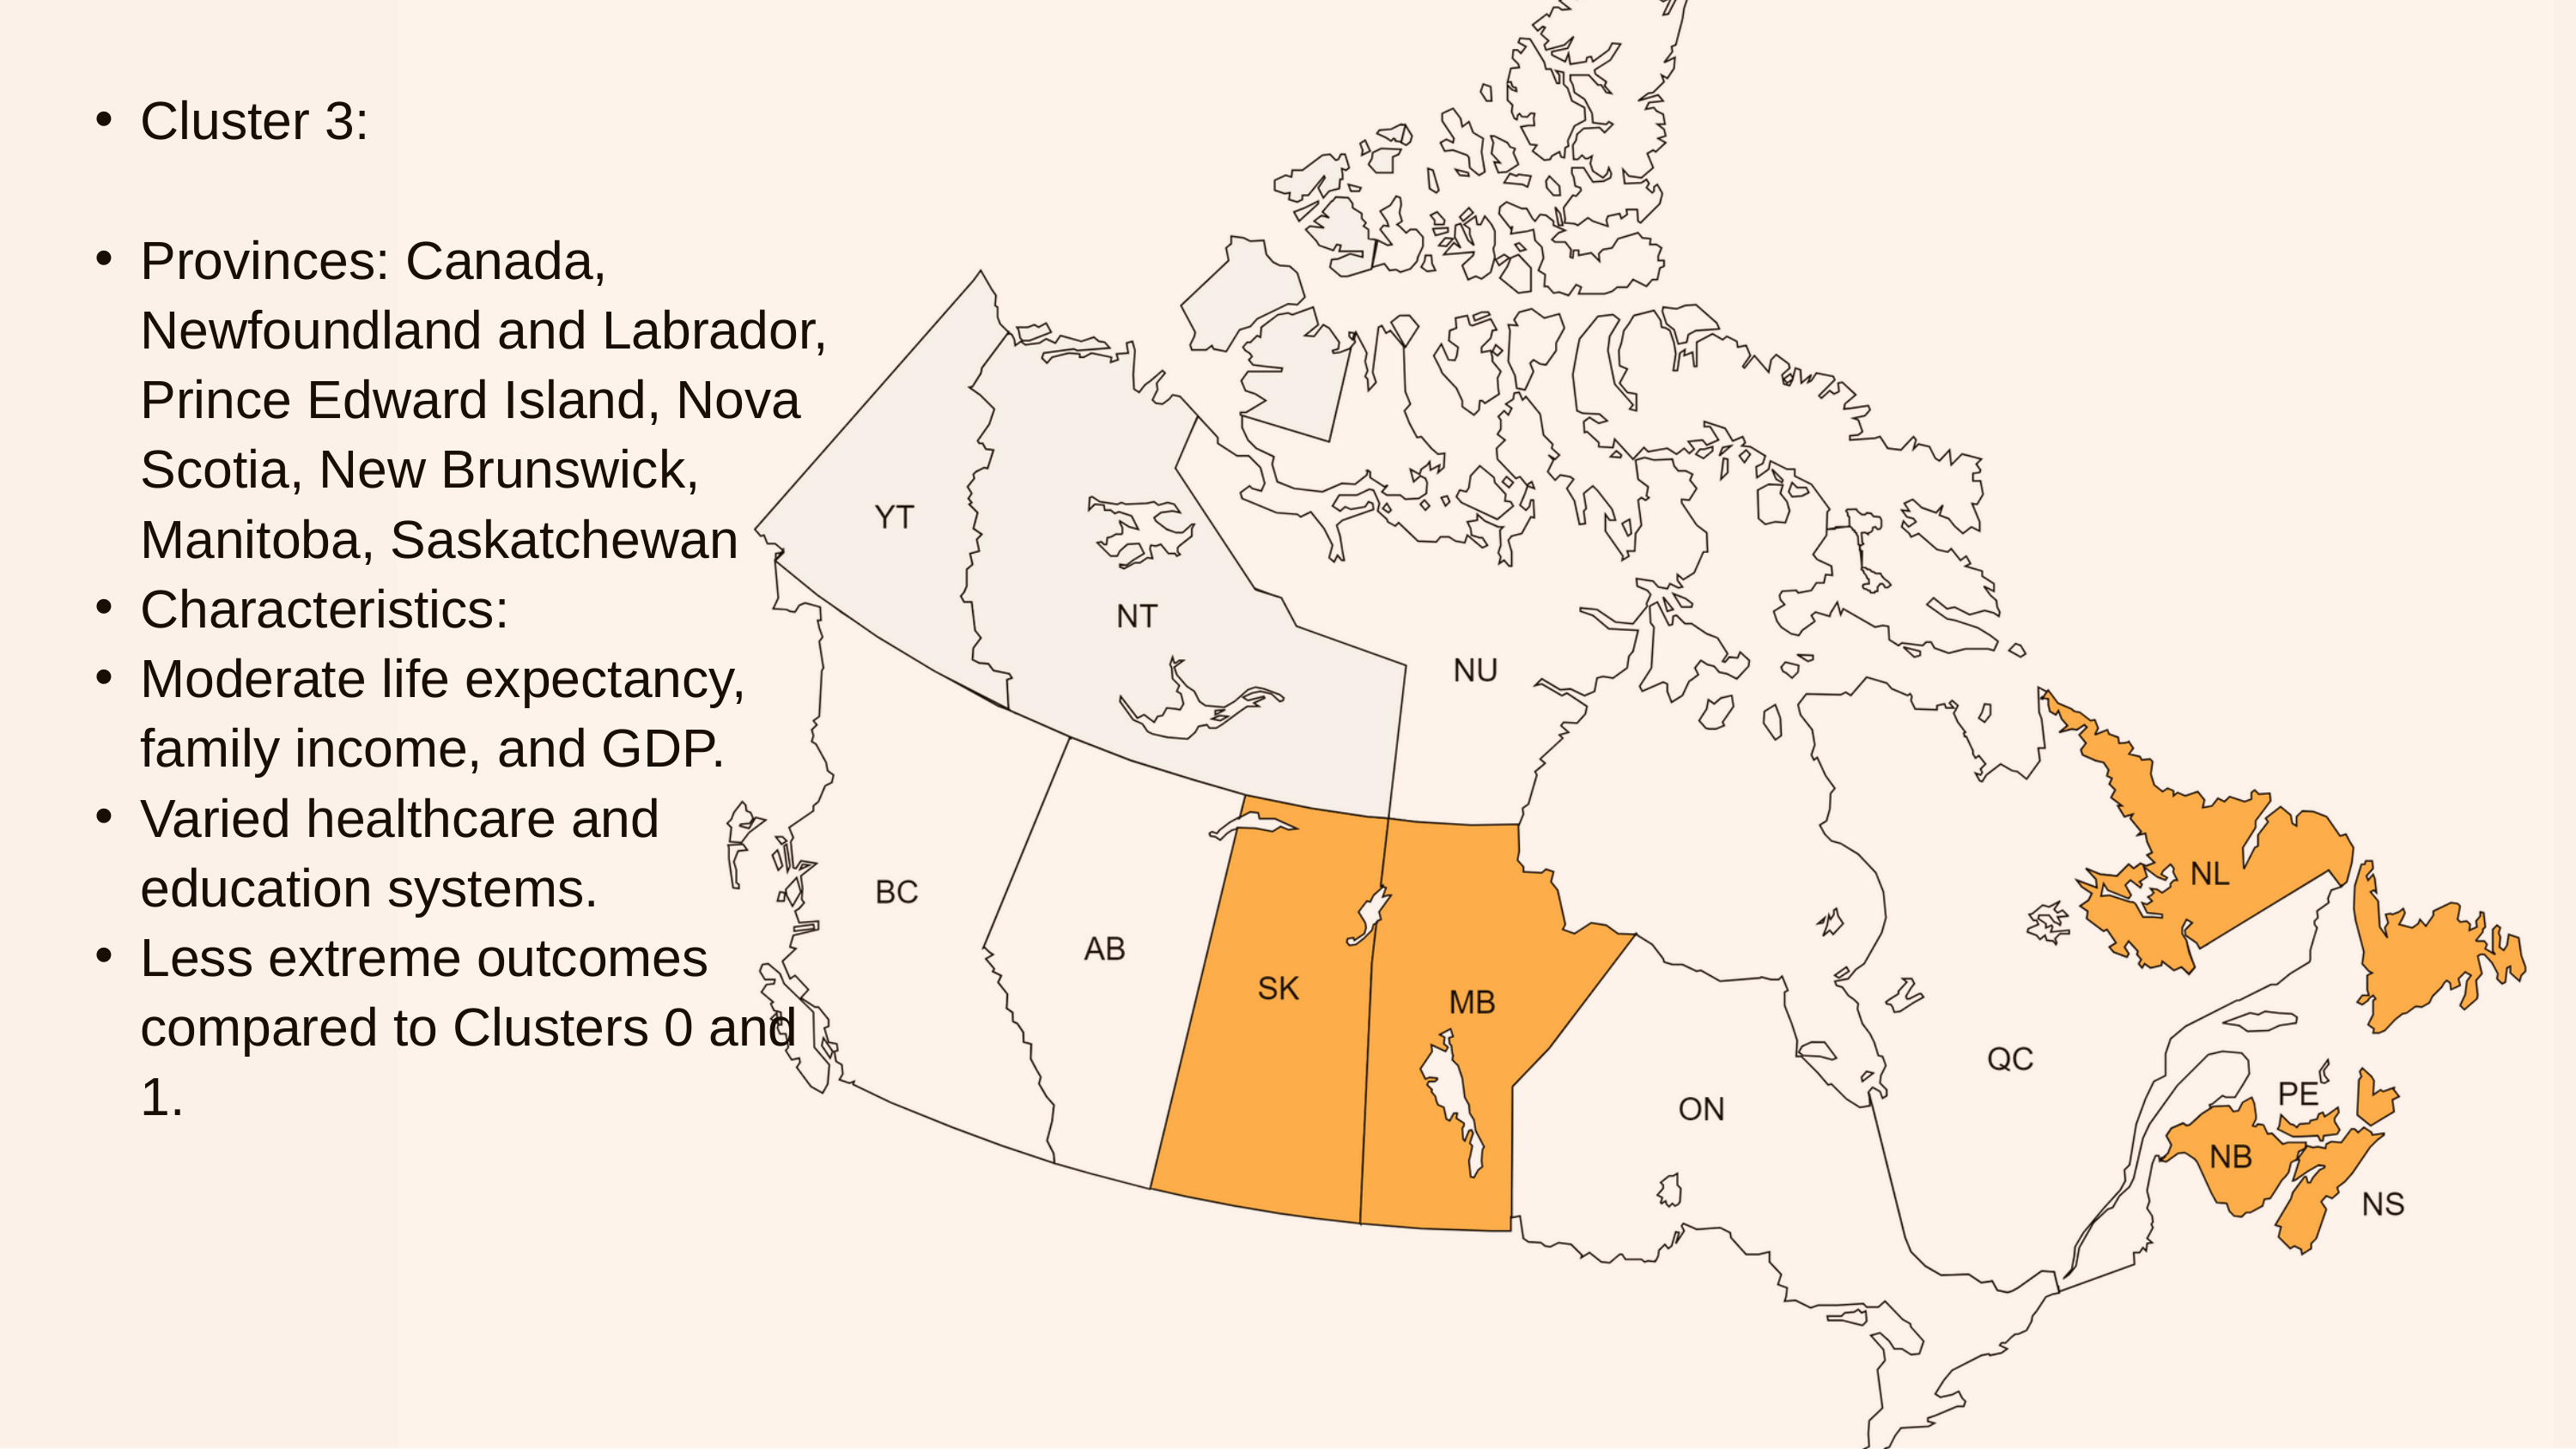

Cluster 3:

Provinces: Canada, Newfoundland and Labrador, Prince Edward Island, Nova Scotia, New Brunswick, Manitoba, Saskatchewan
Characteristics:
Moderate life expectancy, family income, and GDP.
Varied healthcare and education systems.
Less extreme outcomes compared to Clusters 0 and 1.